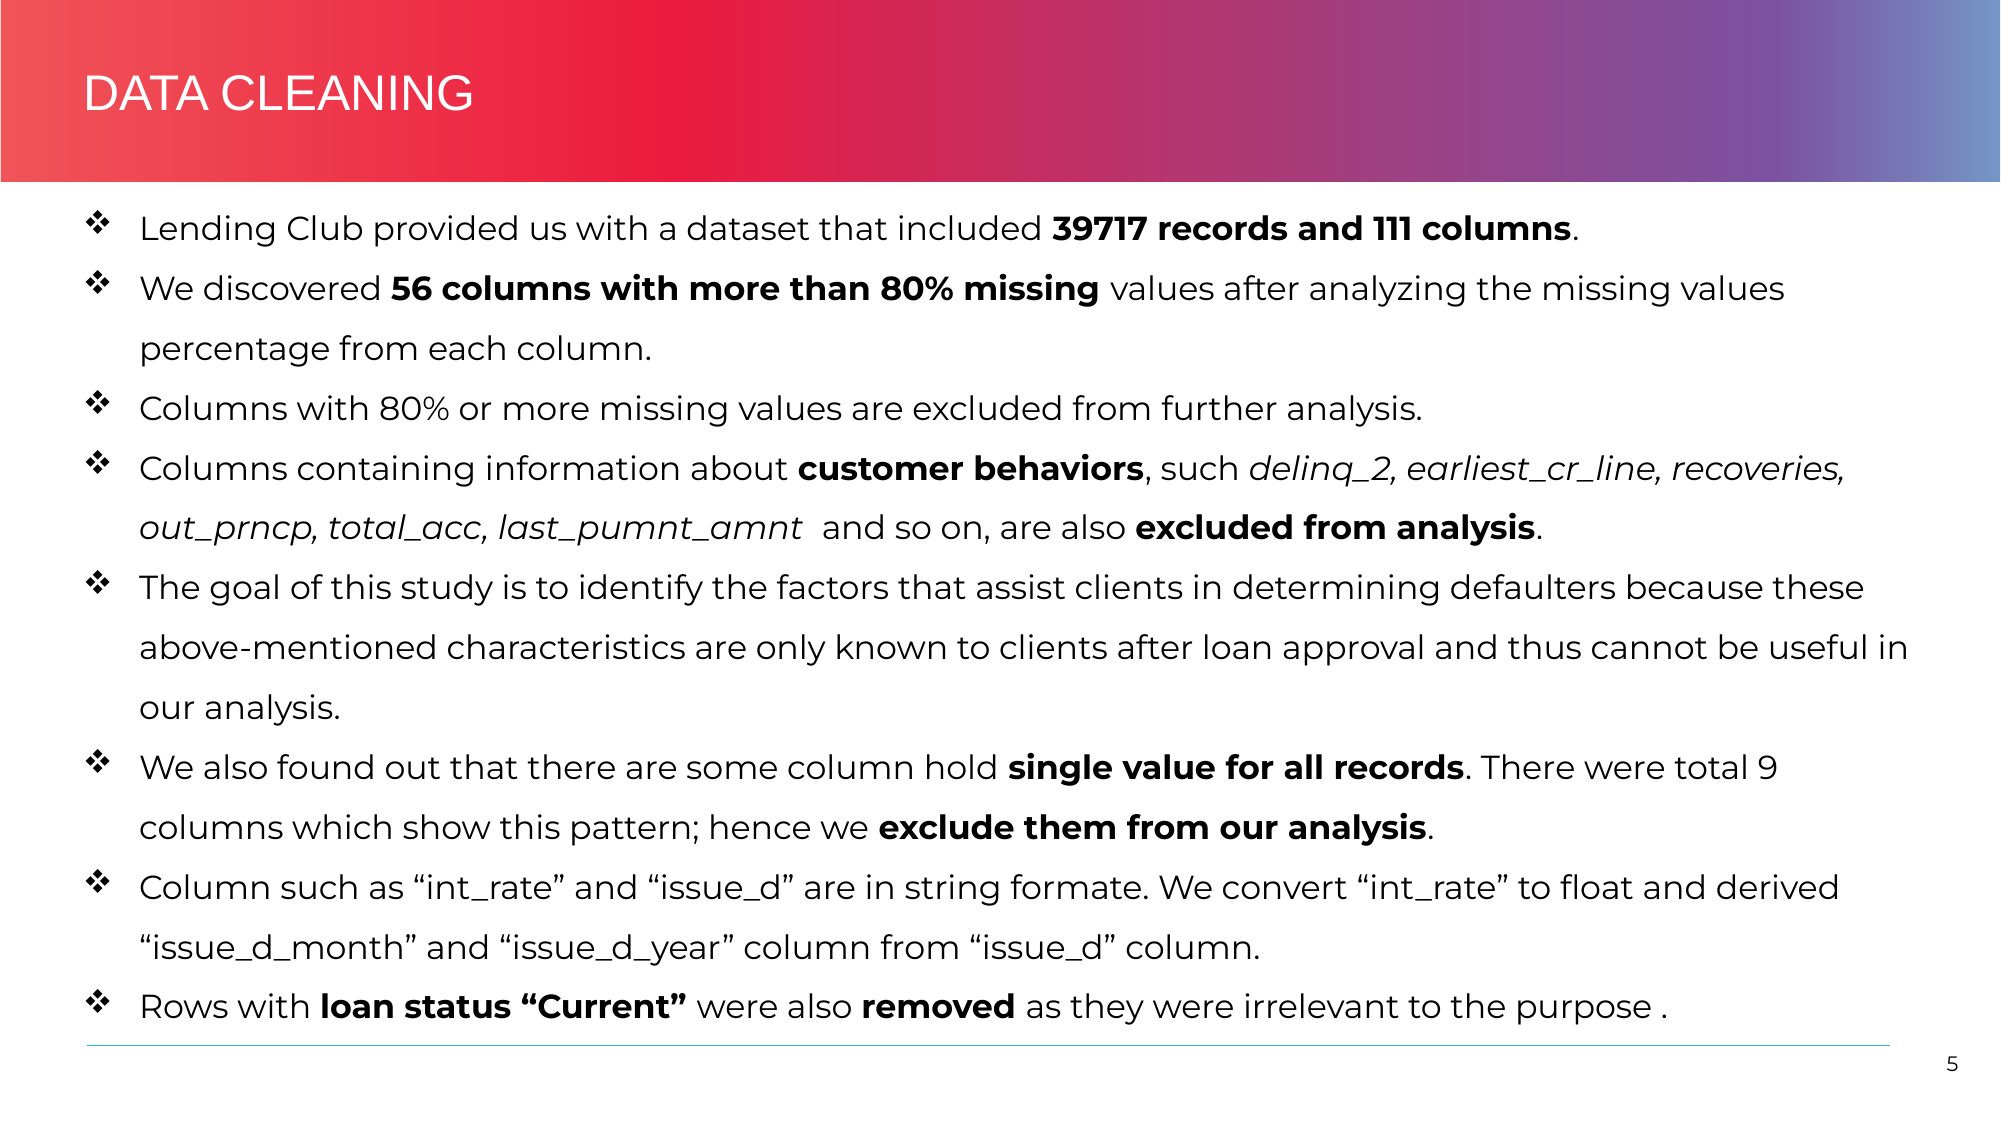

# DATA CLEANING
Lending Club provided us with a dataset that included 39717 records and 111 columns.
We discovered 56 columns with more than 80% missing values after analyzing the missing values percentage from each column.
Columns with 80% or more missing values are excluded from further analysis.
Columns containing information about customer behaviors, such delinq_2, earliest_cr_line, recoveries, out_prncp, total_acc, last_pumnt_amnt  and so on, are also excluded from analysis.
The goal of this study is to identify the factors that assist clients in determining defaulters because these above-mentioned characteristics are only known to clients after loan approval and thus cannot be useful in our analysis.
We also found out that there are some column hold single value for all records. There were total 9 columns which show this pattern; hence we exclude them from our analysis.
Column such as “int_rate” and “issue_d” are in string formate. We convert “int_rate” to float and derived “issue_d_month” and “issue_d_year” column from “issue_d” column.
Rows with loan status “Current” were also removed as they were irrelevant to the purpose .
5